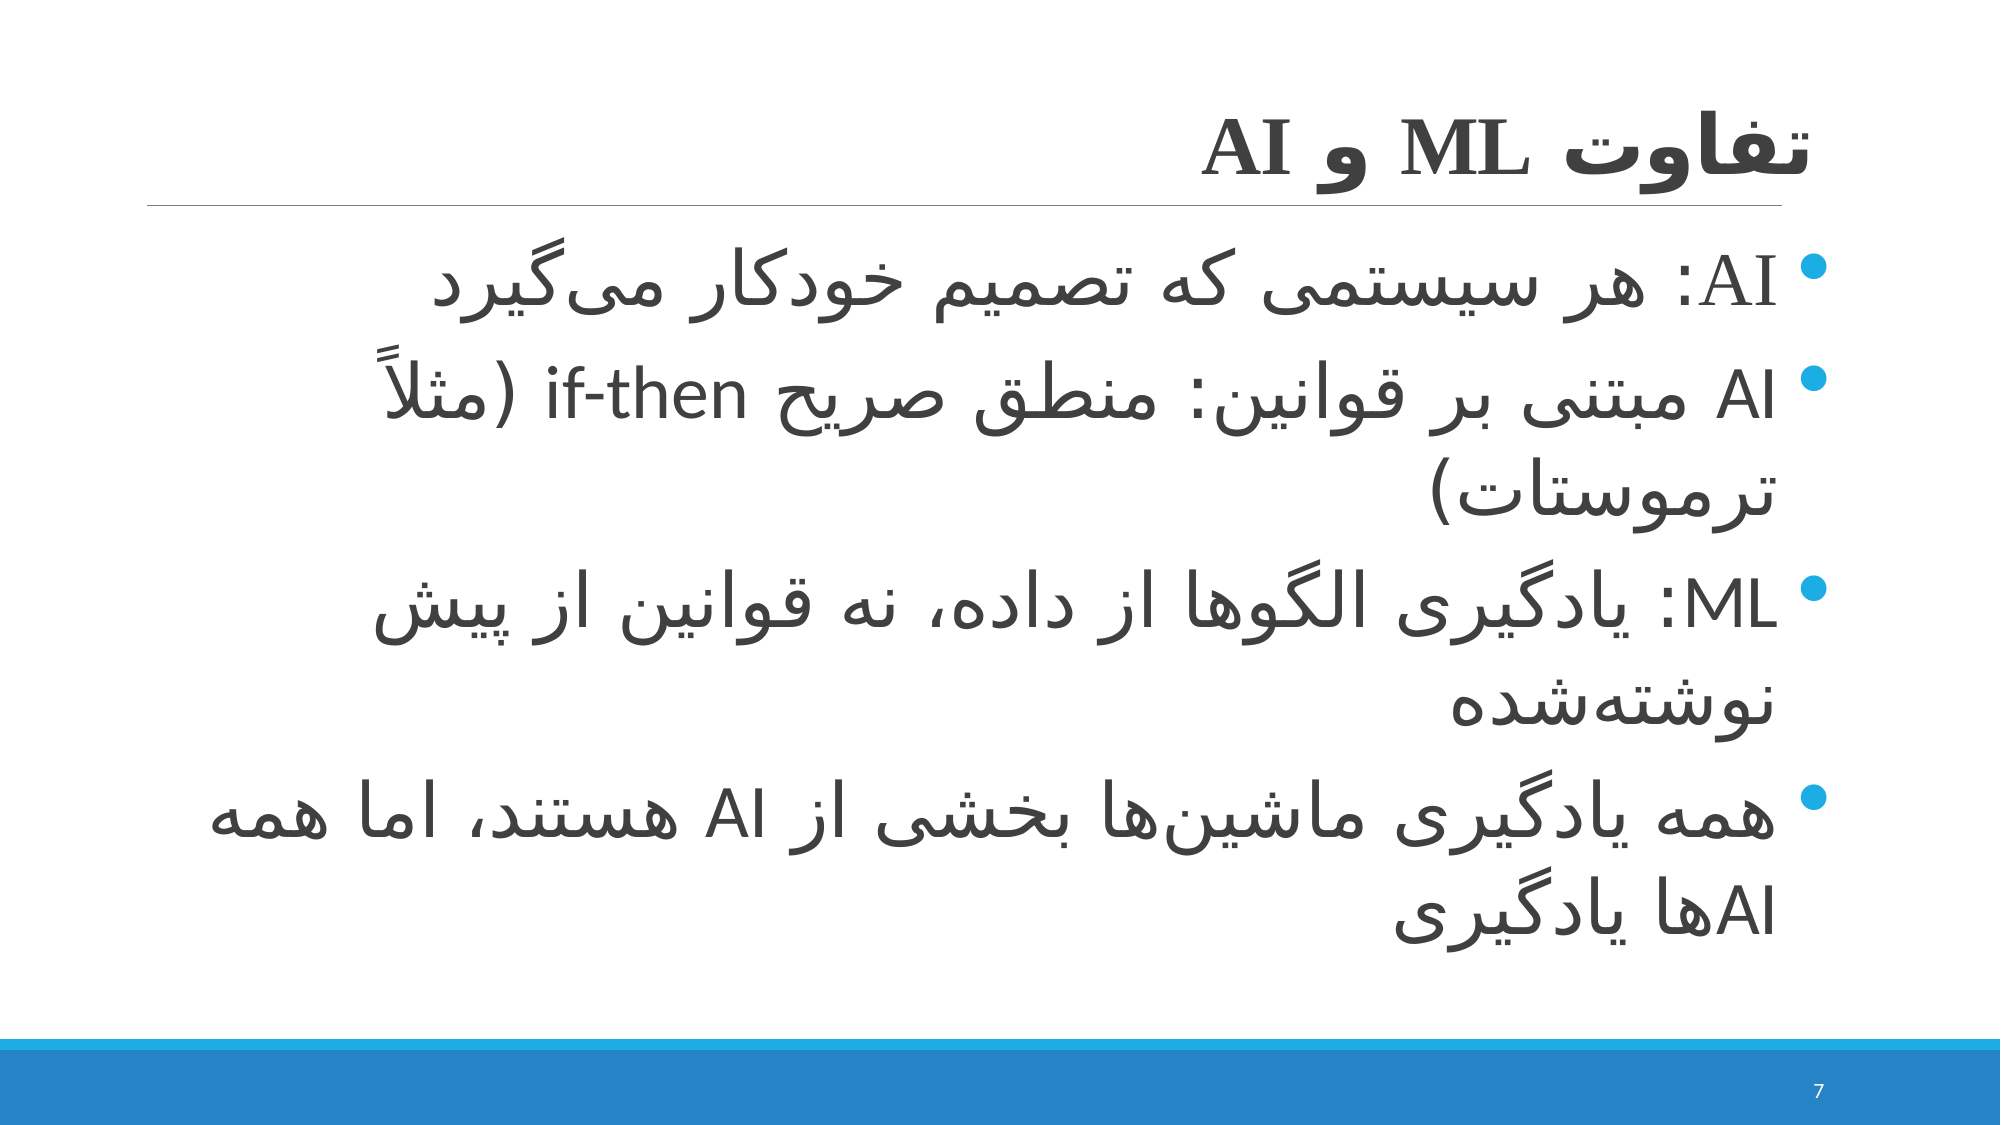

# تفاوت ML و AI
AI: هر سیستمی که تصمیم خودکار می‌گیرد
AI مبتنی بر قوانین: منطق صریح if-then (مثلاً ترموستات)
ML: یادگیری الگوها از داده، نه قوانین از پیش نوشته‌شده
همه یادگیری ماشین‌ها بخشی از AI هستند، اما همه AIها یادگیری
7